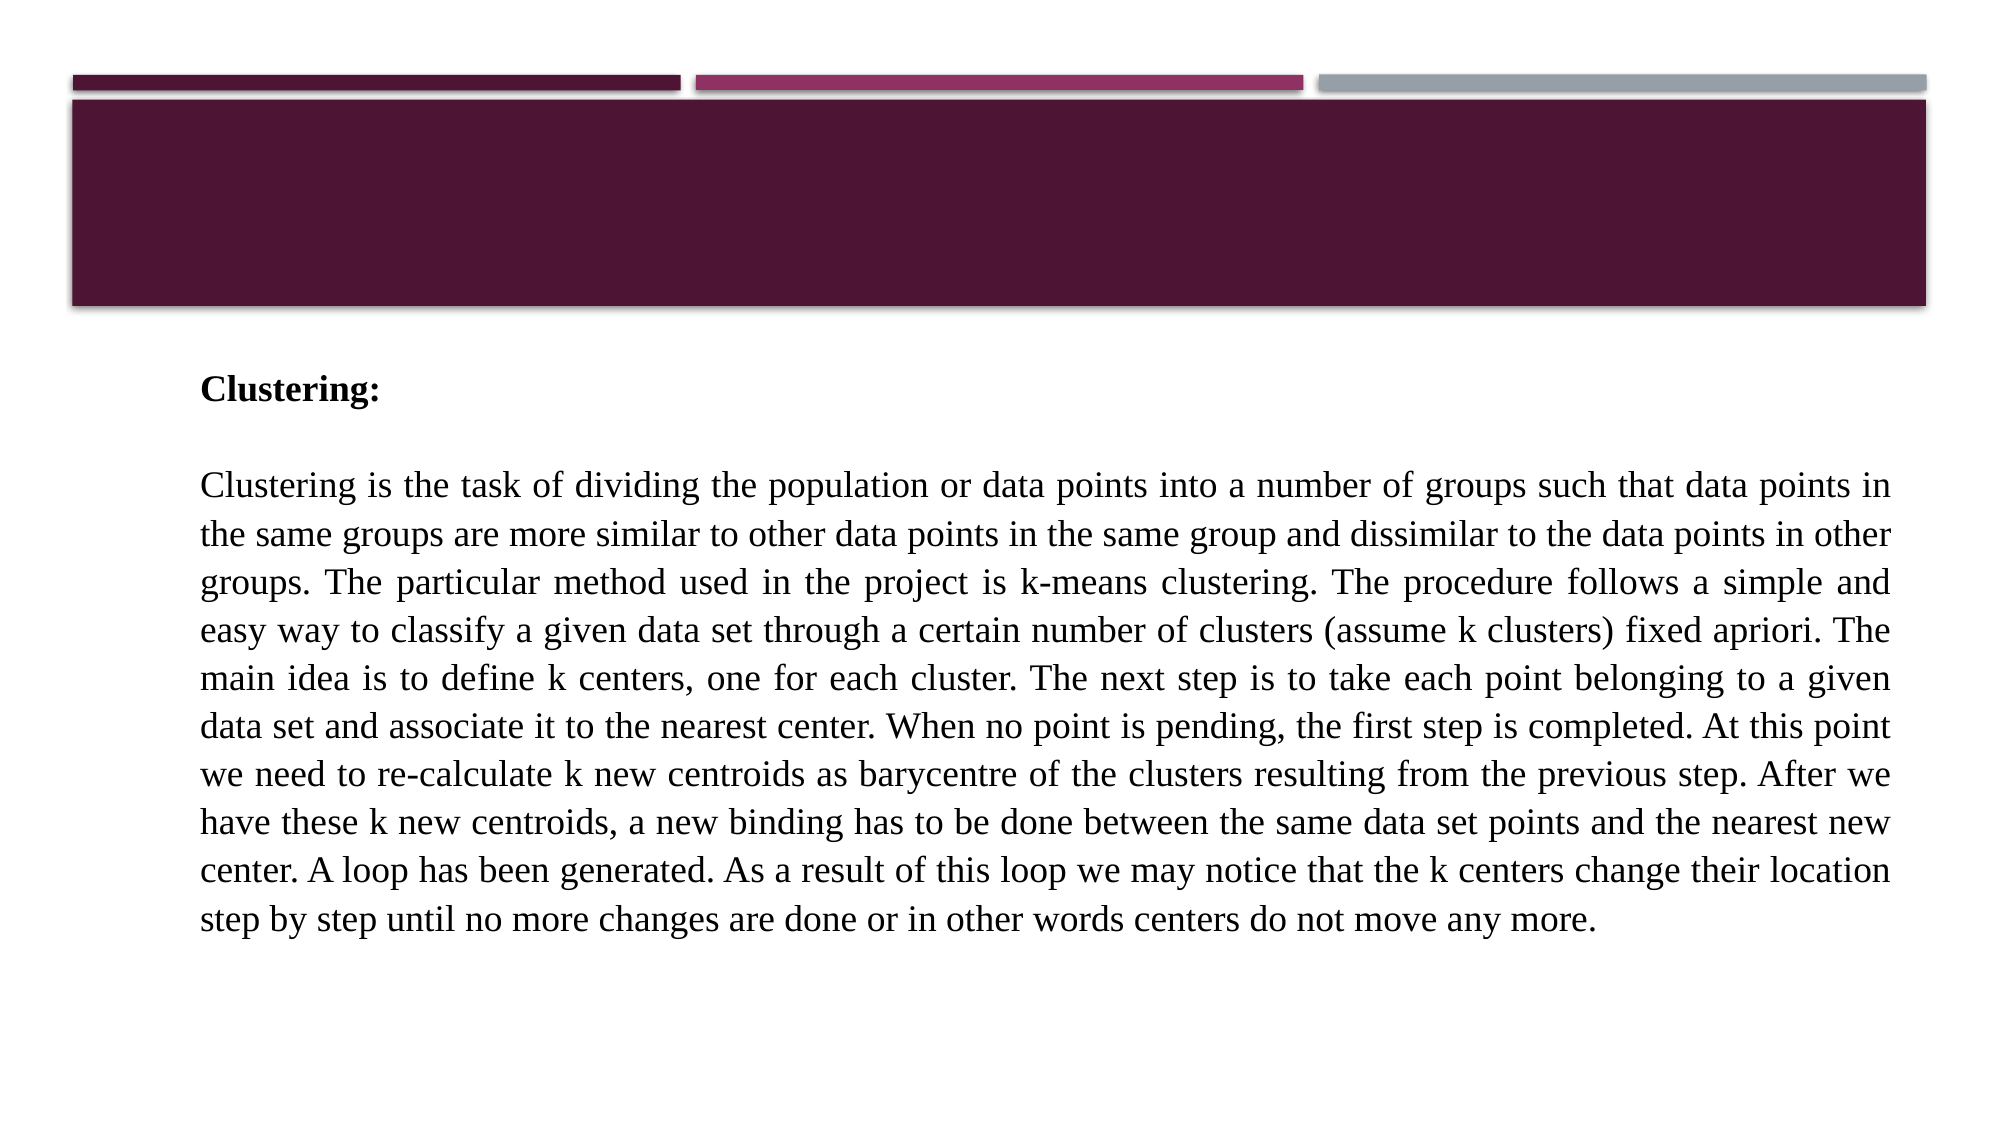

Clustering:

Clustering is the task of dividing the population or data points into a number of groups such that data points in the same groups are more similar to other data points in the same group and dissimilar to the data points in other groups. The particular method used in the project is k-means clustering. The procedure follows a simple and easy way to classify a given data set through a certain number of clusters (assume k clusters) fixed apriori. The main idea is to define k centers, one for each cluster. The next step is to take each point belonging to a given data set and associate it to the nearest center. When no point is pending, the first step is completed. At this point we need to re-calculate k new centroids as barycentre of the clusters resulting from the previous step. After we have these k new centroids, a new binding has to be done between the same data set points and the nearest new center. A loop has been generated. As a result of this loop we may notice that the k centers change their location step by step until no more changes are done or in other words centers do not move any more.